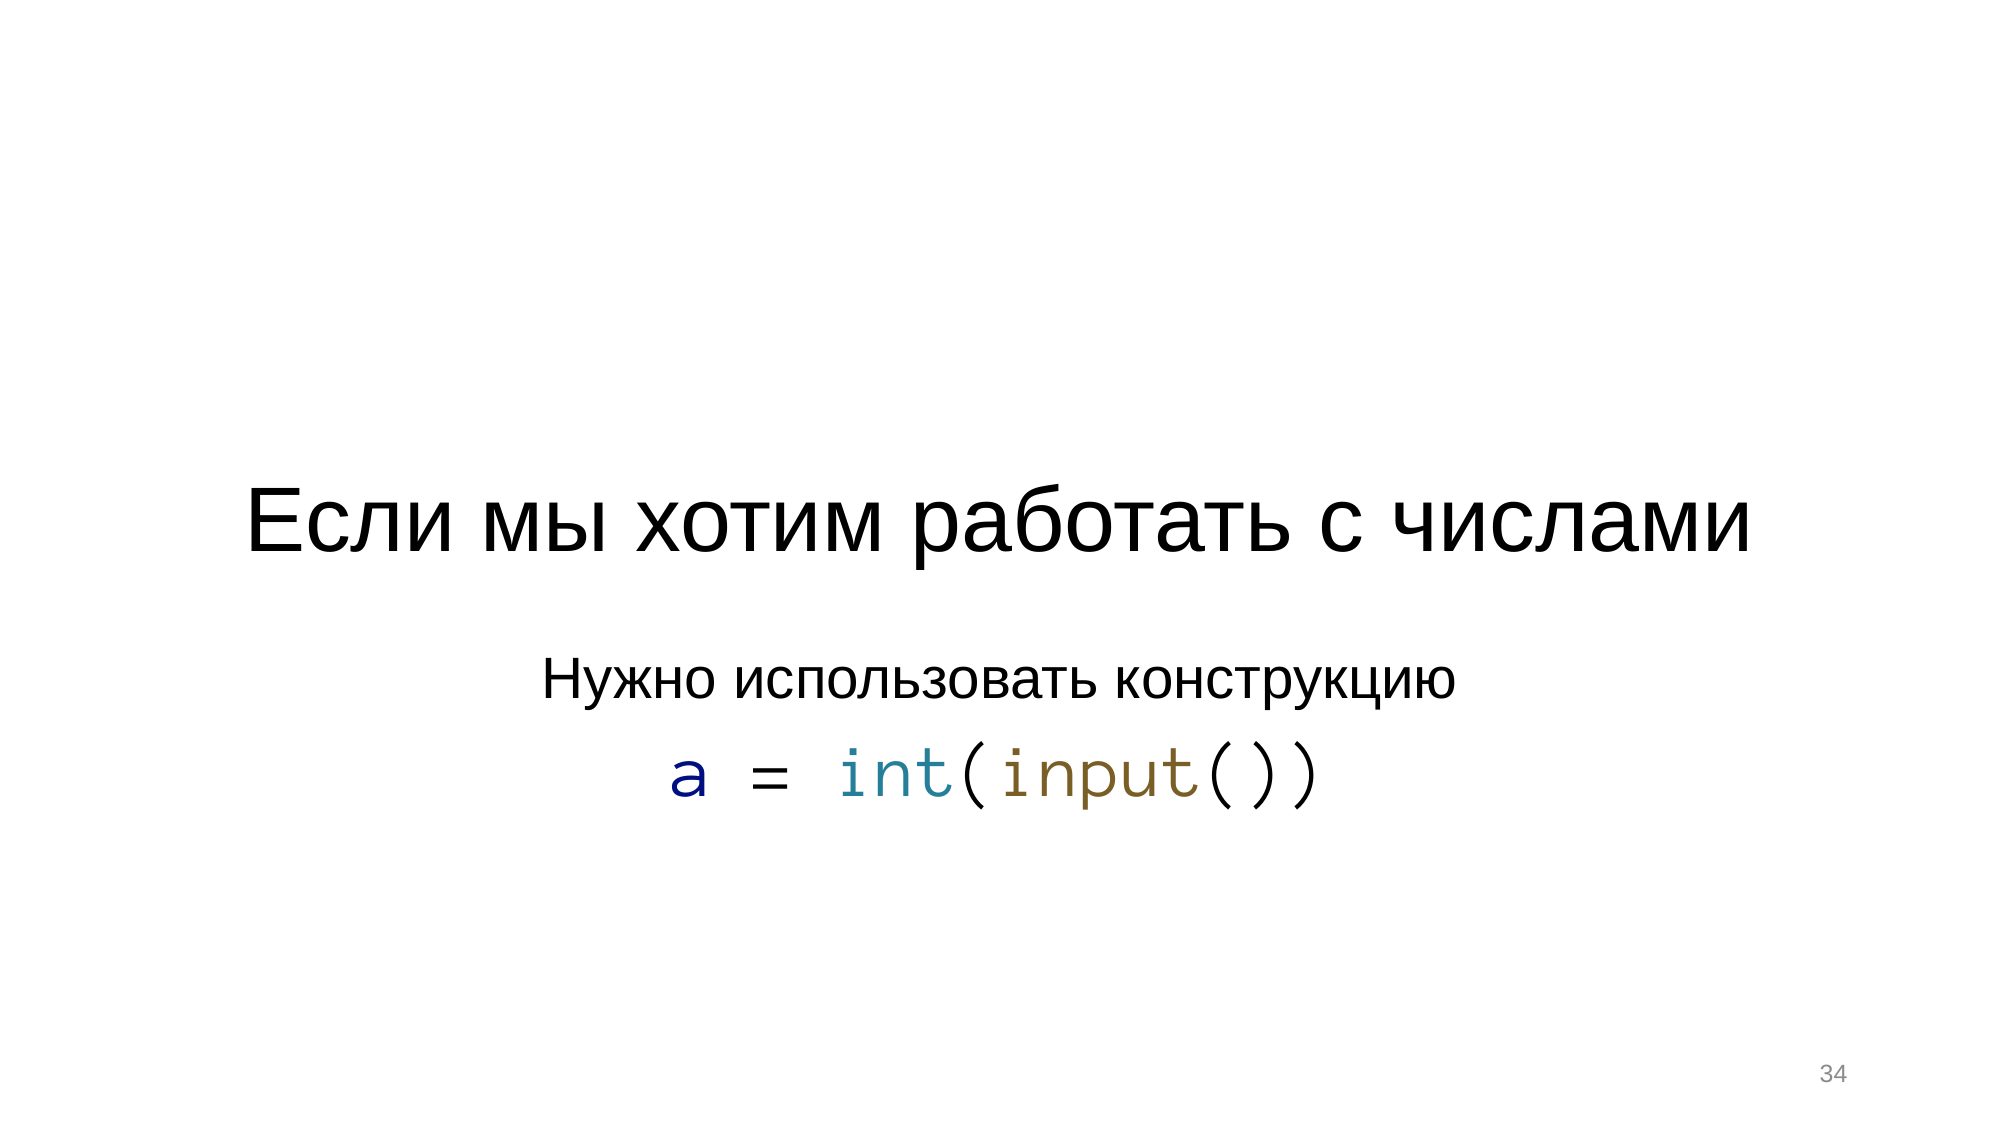

# Если мы хотим работать с числами
Нужно использовать конструкцию
a = int(input())
34